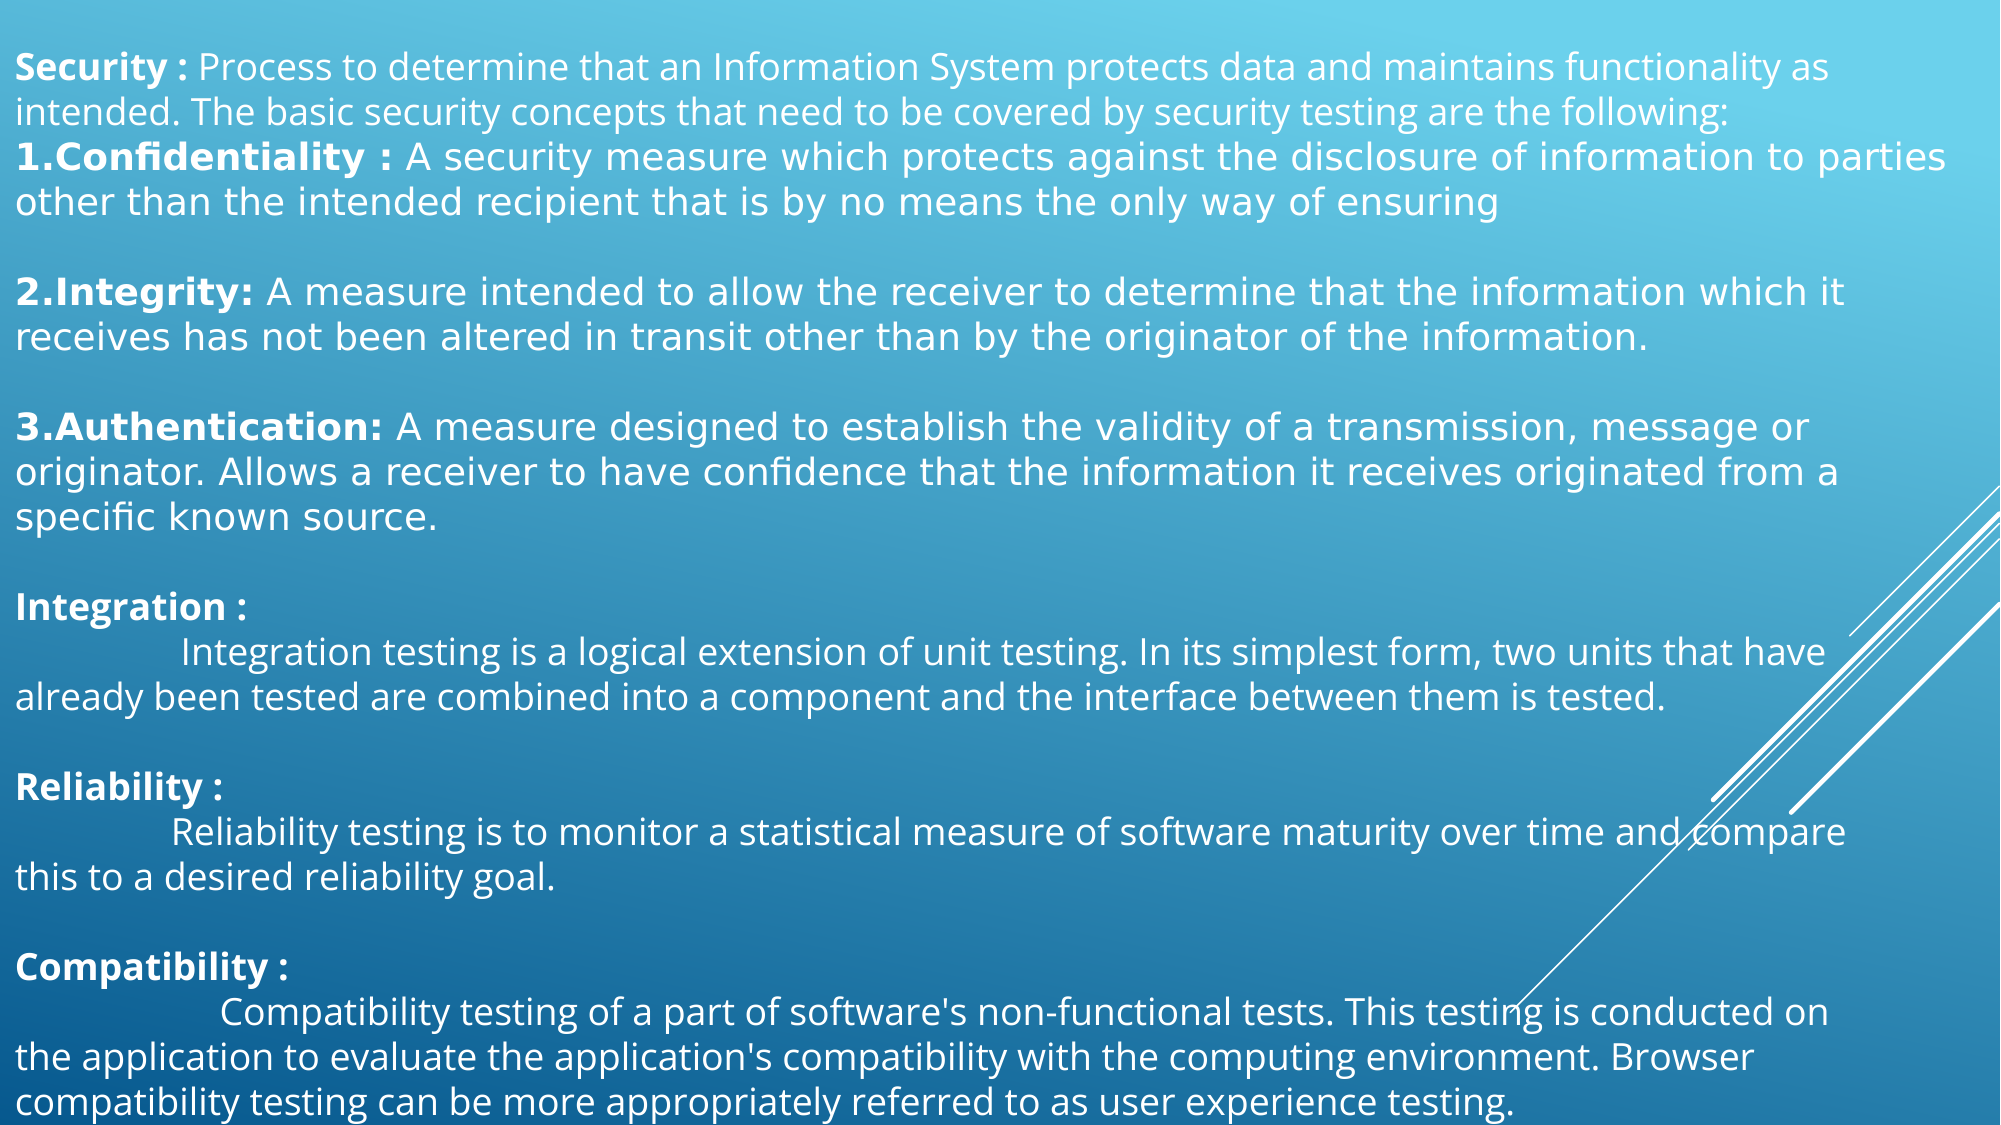

Security : Process to determine that an Information System protects data and maintains functionality as intended. The basic security concepts that need to be covered by security testing are the following:
Confidentiality : A security measure which protects against the disclosure of information to parties other than the intended recipient that is by no means the only way of ensuring
Integrity: A measure intended to allow the receiver to determine that the information which it receives has not been altered in transit other than by the originator of the information.
Authentication: A measure designed to establish the validity of a transmission, message or originator. Allows a receiver to have confidence that the information it receives originated from a specific known source.
Integration :
                 Integration testing is a logical extension of unit testing. In its simplest form, two units that have already been tested are combined into a component and the interface between them is tested.

Reliability :
                Reliability testing is to monitor a statistical measure of software maturity over time and compare this to a desired reliability goal.

Compatibility :
                     Compatibility testing of a part of software's non-functional tests. This testing is conducted on the application to evaluate the application's compatibility with the computing environment. Browser compatibility testing can be more appropriately referred to as user experience testing.